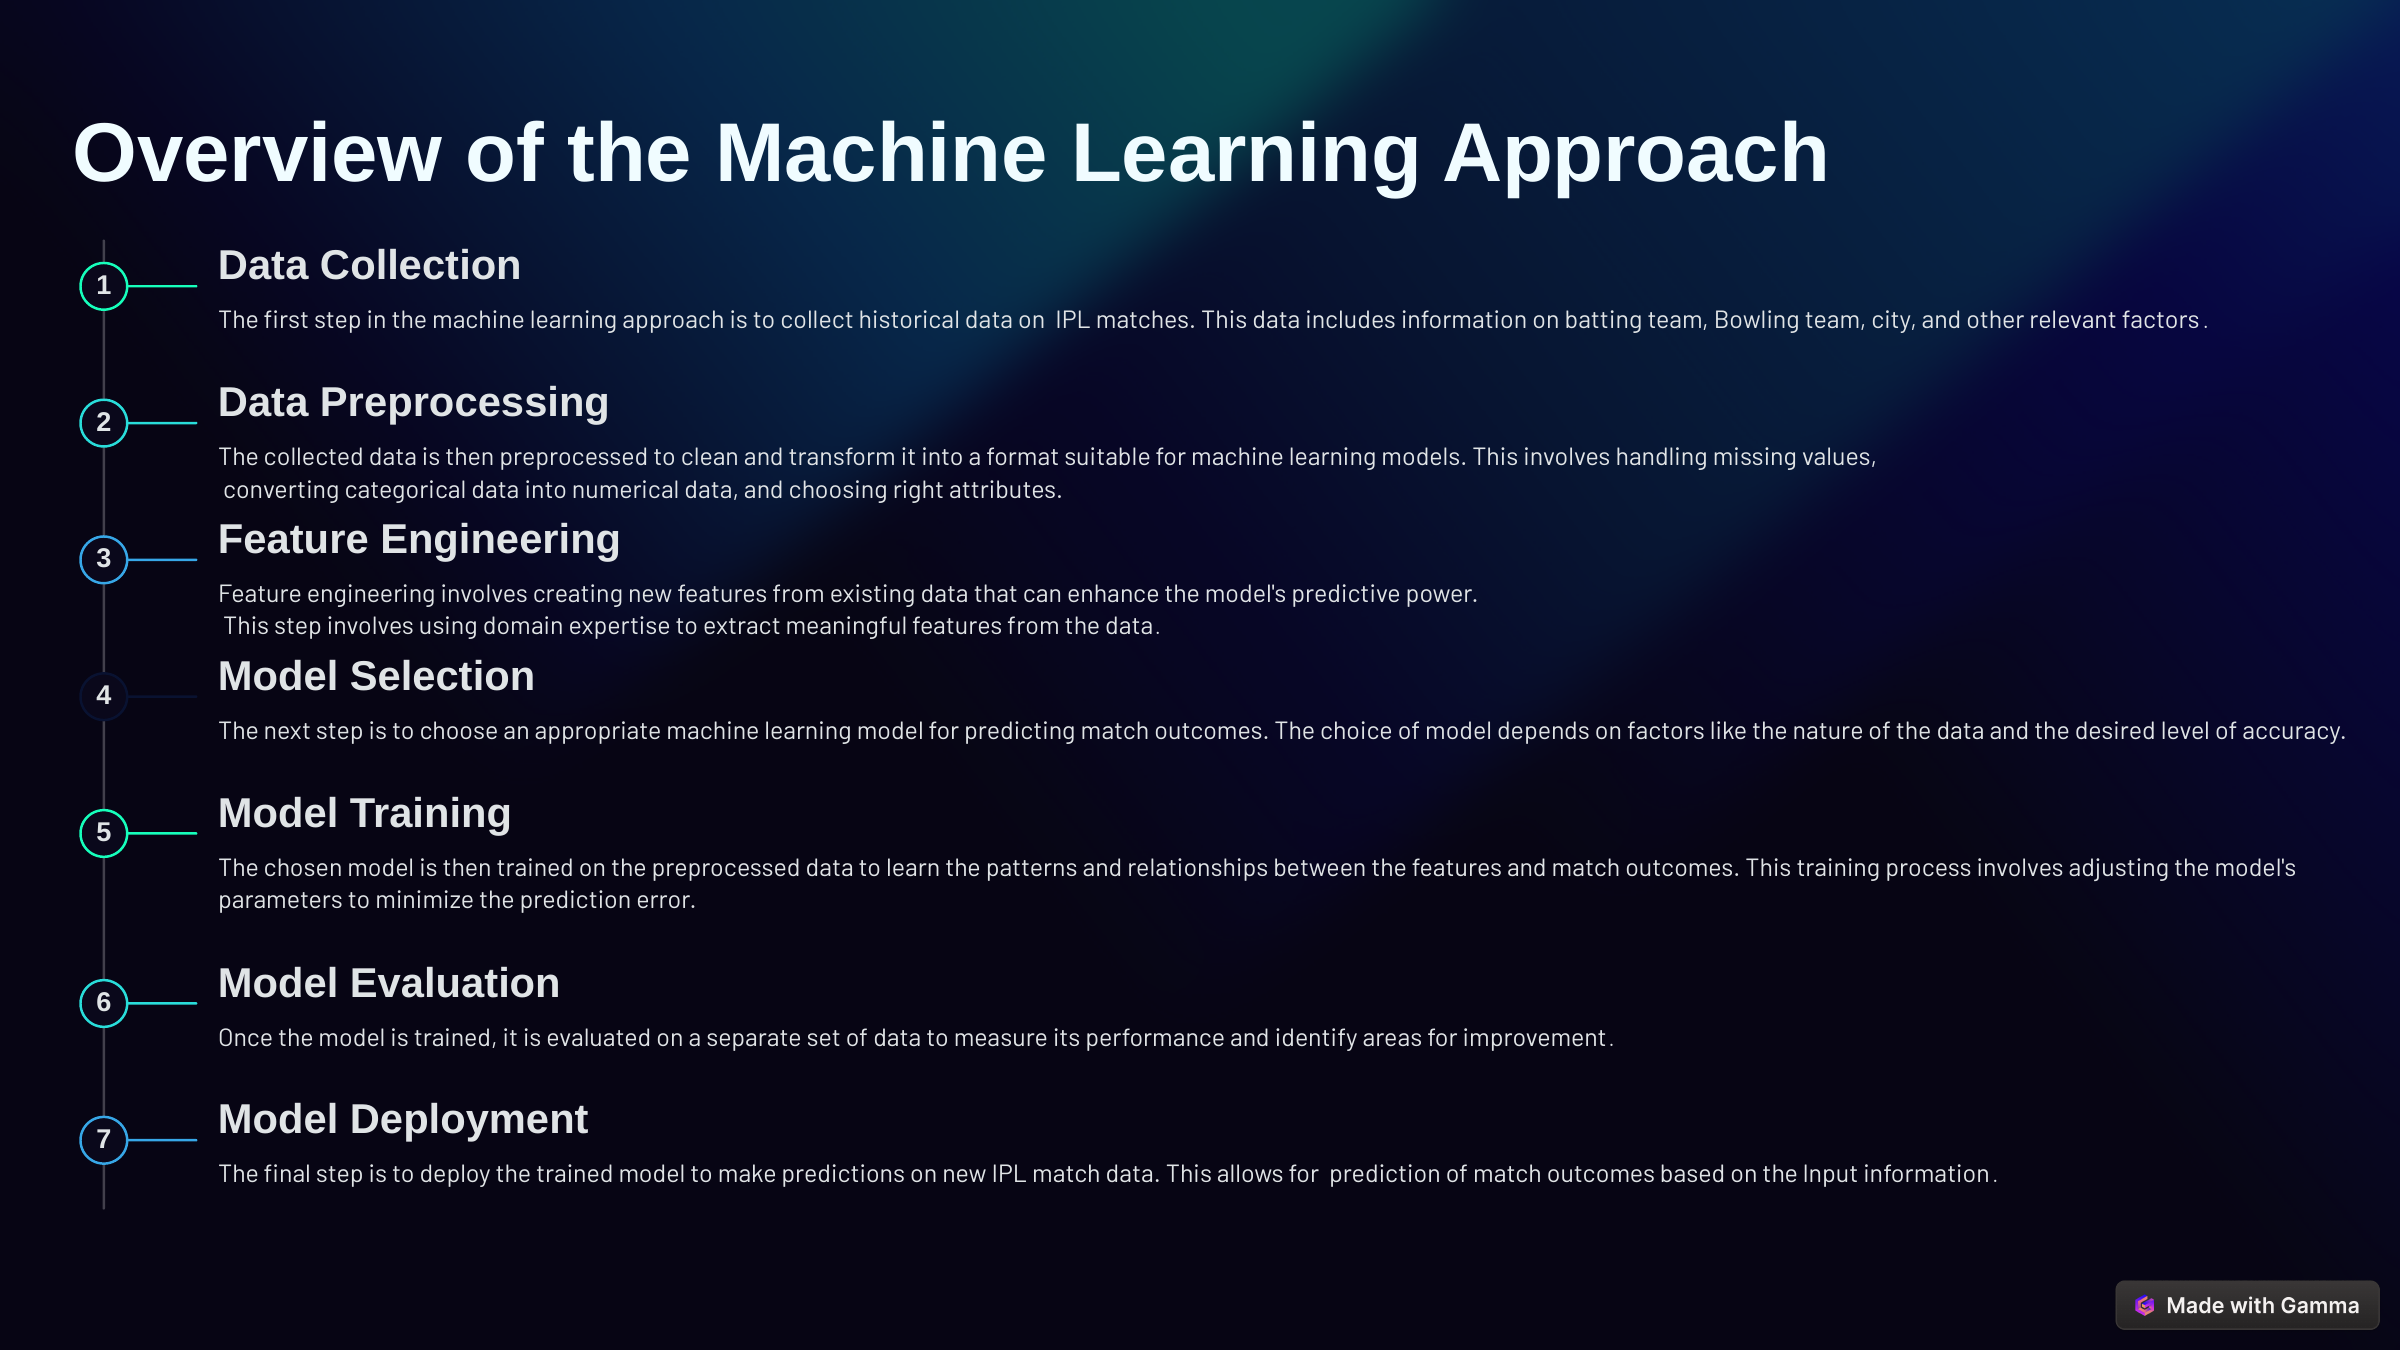

Overview of the Machine Learning Approach

Data Collection

1

The first step in the machine learning approach is to collect historical data on  IPL matches. This data includes information on batting team, Bowling team, city, and other relevant factors.
Data Preprocessing

2

The collected data is then preprocessed to clean and transform it into a format suitable for machine learning models. This involves handling missing values,
 converting categorical data into numerical data, and choosing right attributes.
Feature Engineering

3

Feature engineering involves creating new features from existing data that can enhance the model's predictive power.
 This step involves using domain expertise to extract meaningful features from the data.
Model Selection

4

The next step is to choose an appropriate machine learning model for predicting match outcomes. The choice of model depends on factors like the nature of the data and the desired level of accuracy.
Model Training

5

The chosen model is then trained on the preprocessed data to learn the patterns and relationships between the features and match outcomes. This training process involves adjusting the model's parameters to minimize the prediction error.
Model Evaluation

6

Once the model is trained, it is evaluated on a separate set of data to measure its performance and identify areas for improvement.
Model Deployment

7

The final step is to deploy the trained model to make predictions on new IPL match data. This allows for  prediction of match outcomes based on the lnput information.